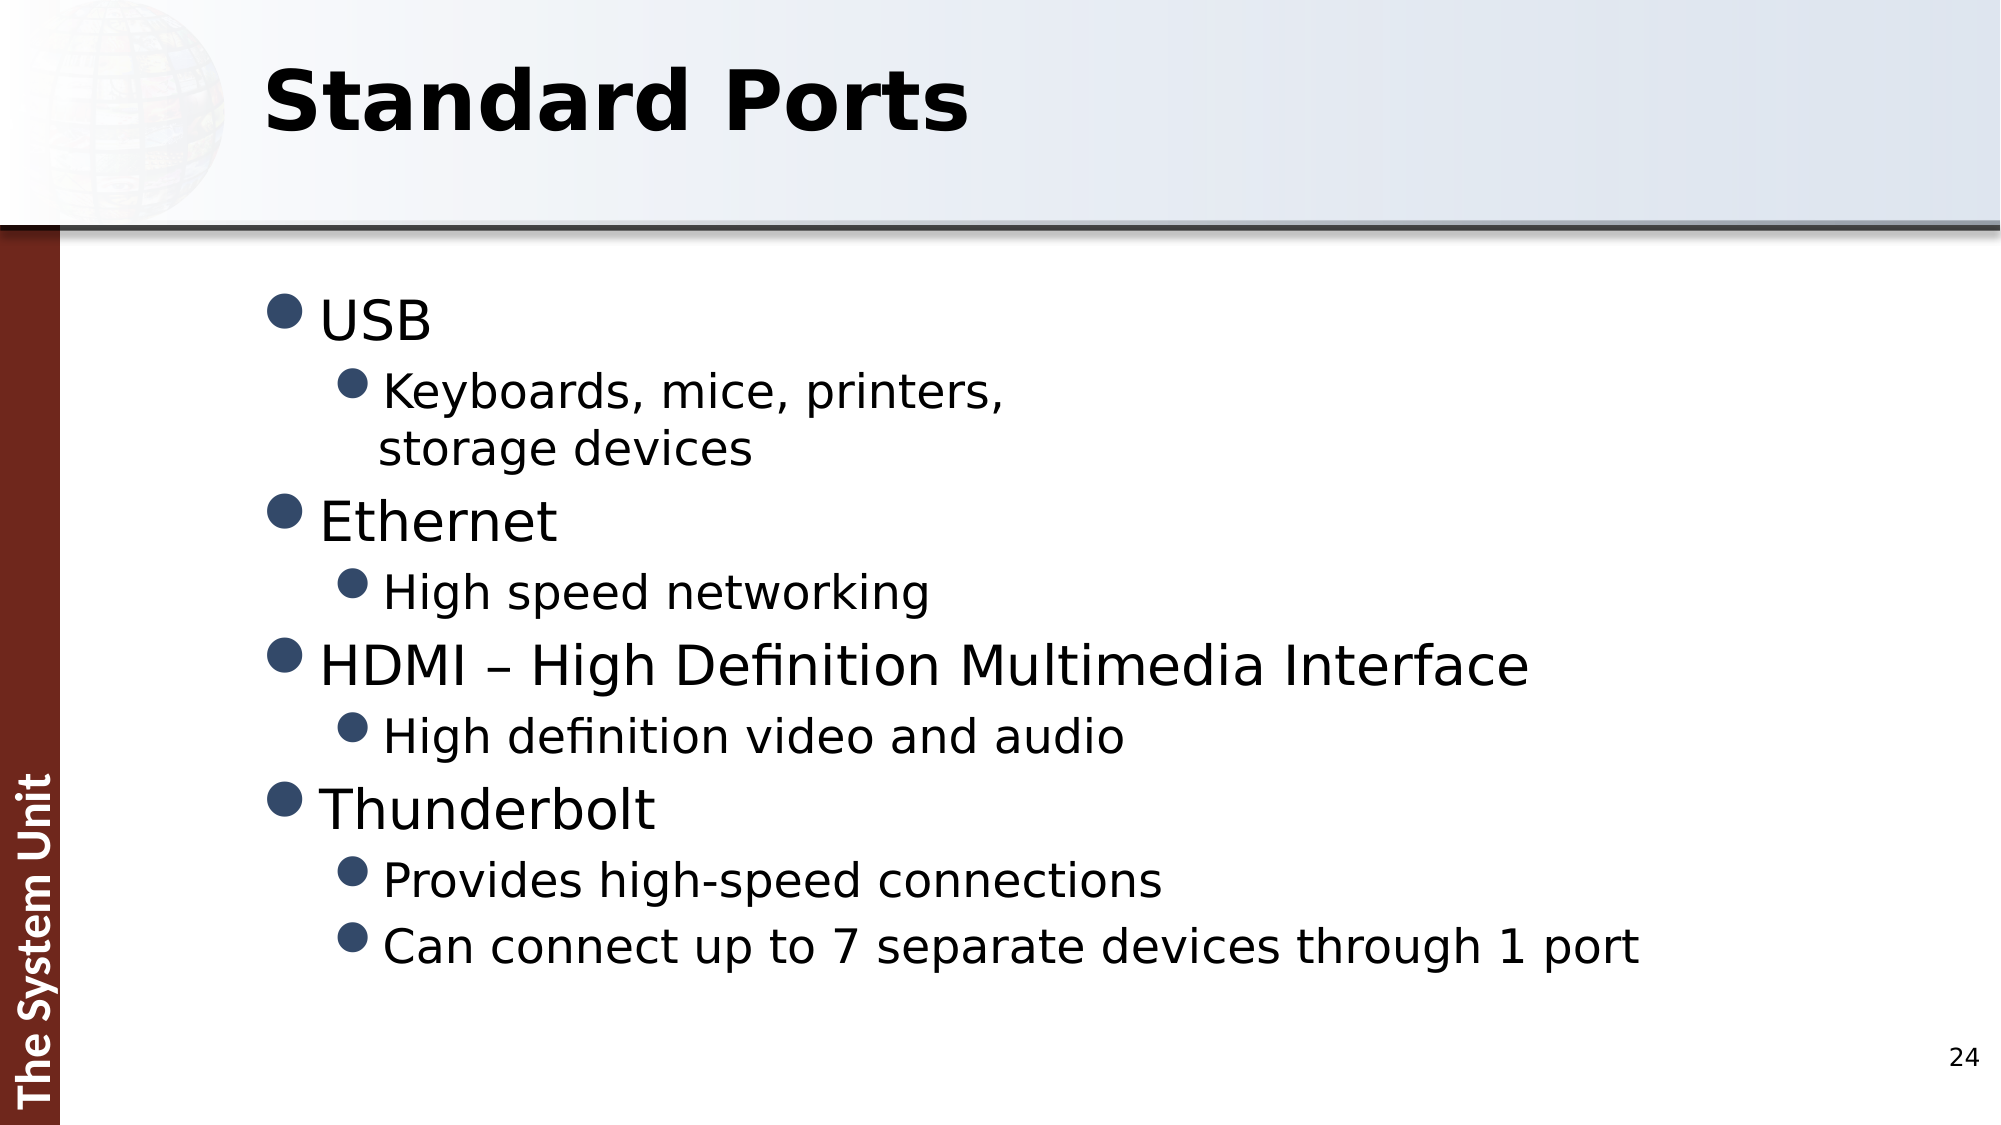

# Standard Ports
USB
Keyboards, mice, printers,
storage devices
Ethernet
High speed networking
HDMI – High Definition Multimedia Interface
High definition video and audio
Thunderbolt
Provides high-speed connections
Can connect up to 7 separate devices through 1 port
24